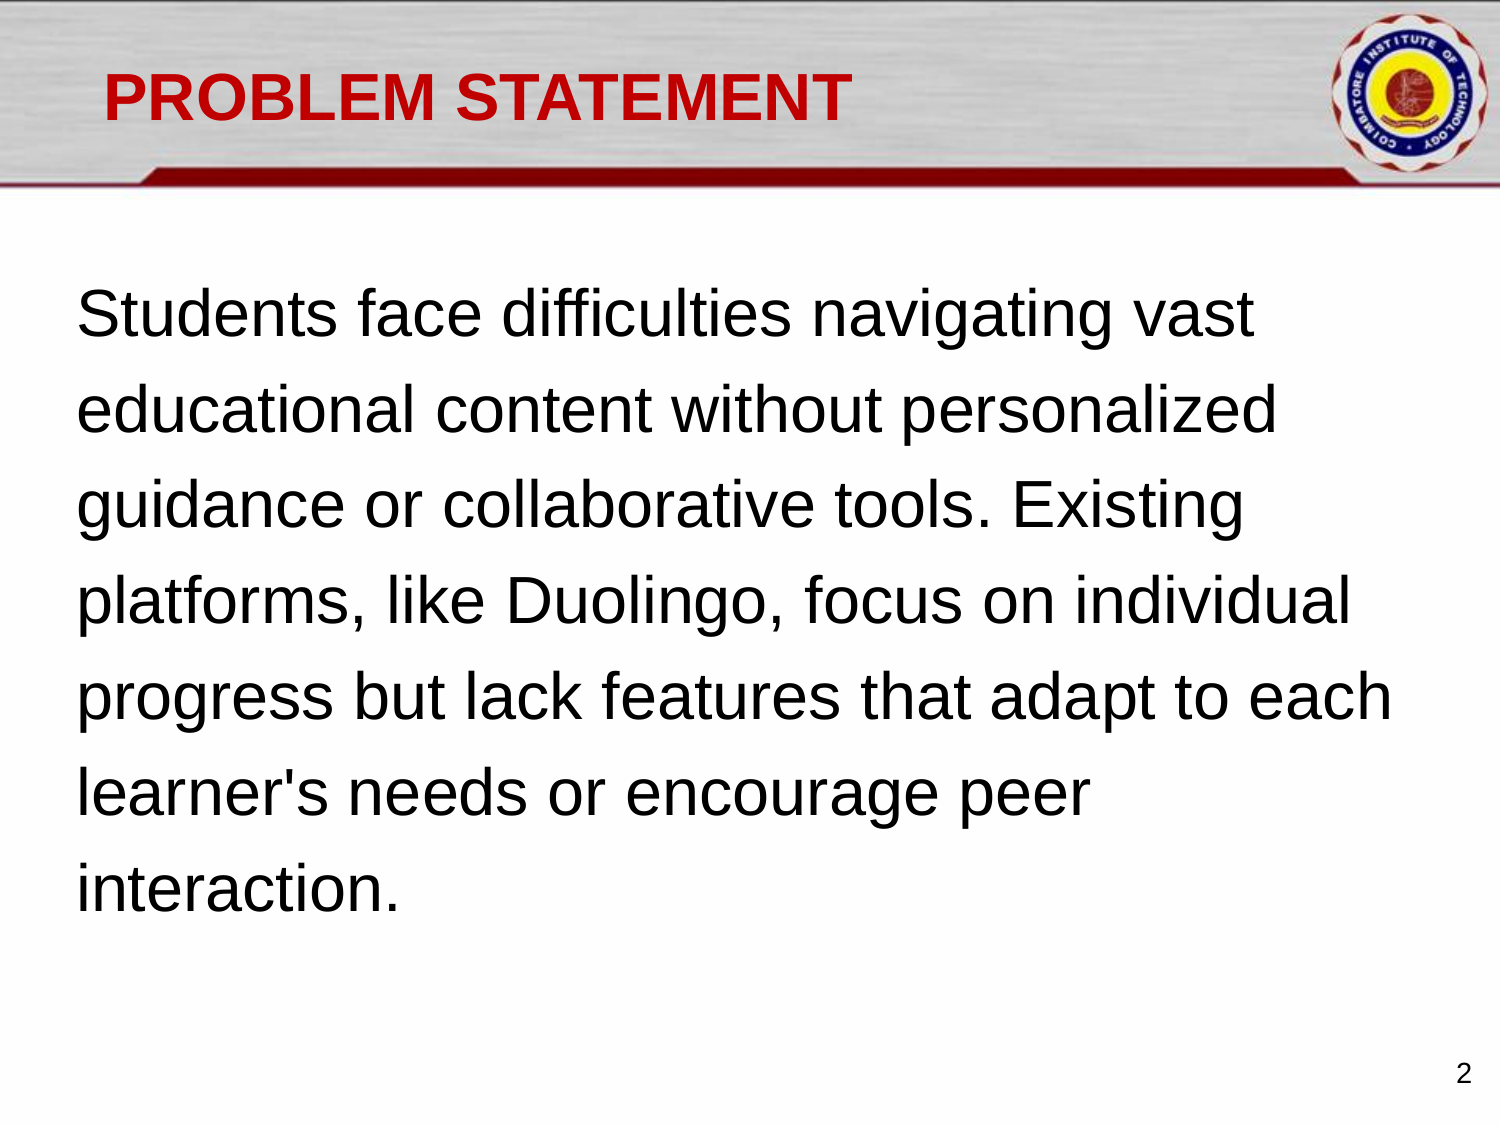

# PROBLEM STATEMENT
Students face difficulties navigating vast educational content without personalized guidance or collaborative tools. Existing platforms, like Duolingo, focus on individual progress but lack features that adapt to each learner's needs or encourage peer interaction.
2